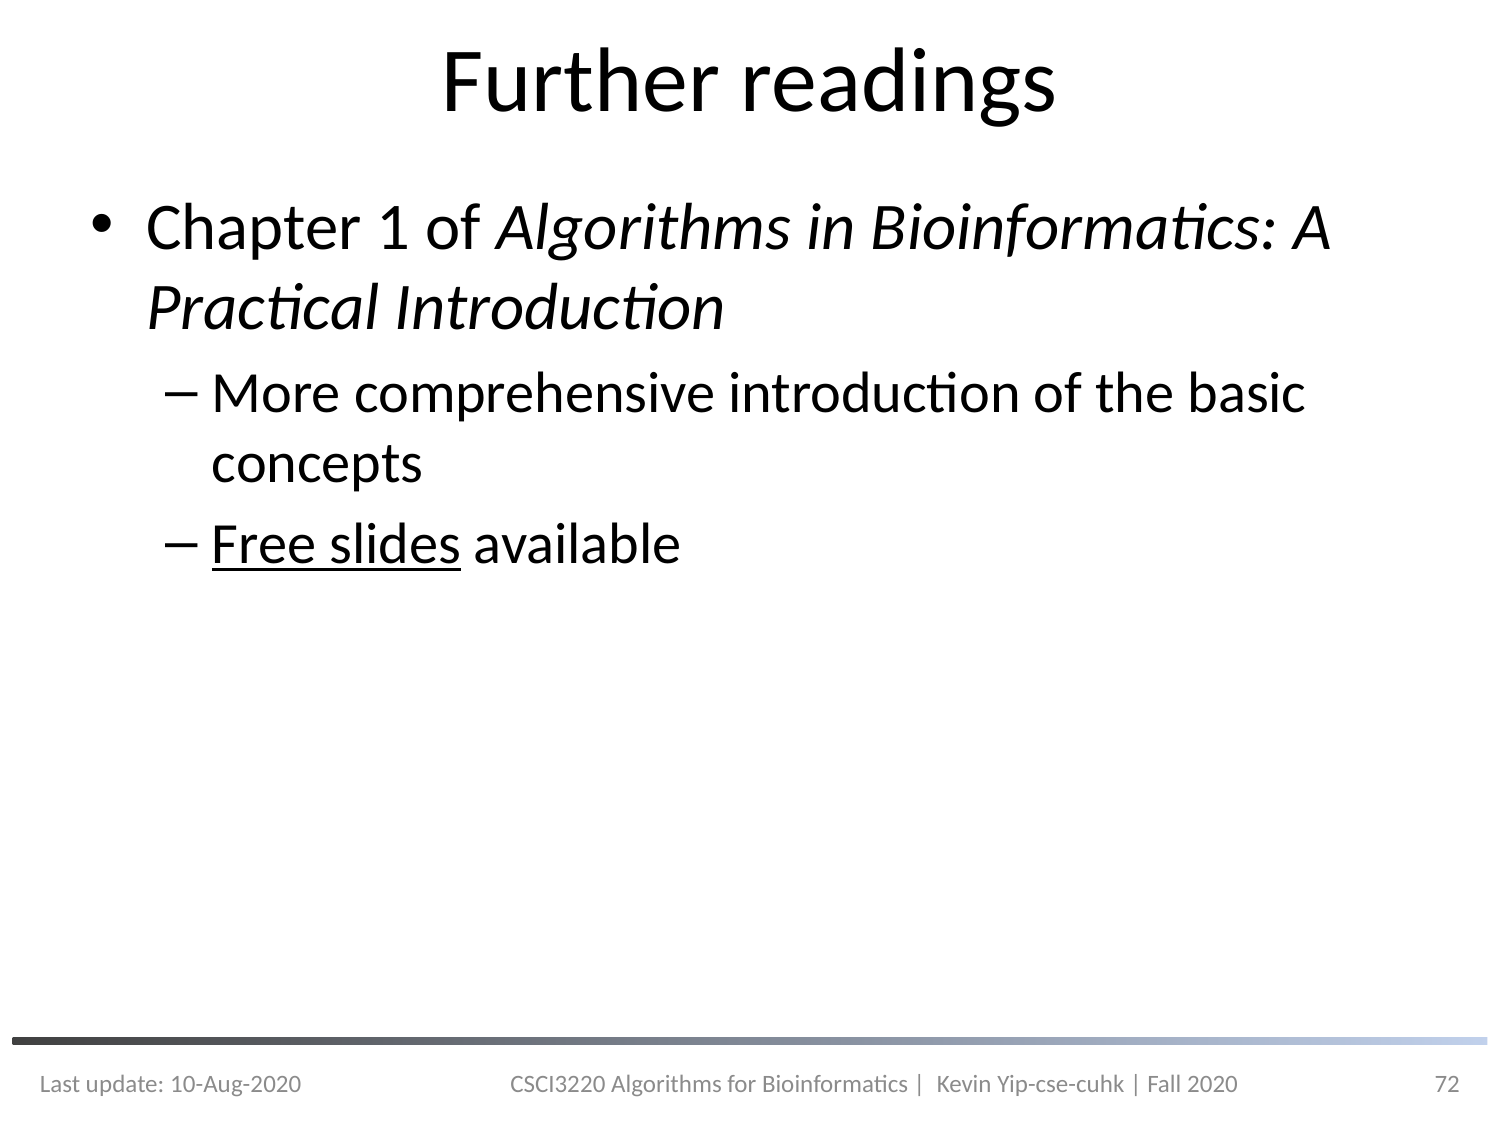

# Further readings
Chapter 1 of Algorithms in Bioinformatics: A Practical Introduction
More comprehensive introduction of the basic concepts
Free slides available
Last update: 10-Aug-2020
CSCI3220 Algorithms for Bioinformatics |  Kevin Yip-cse-cuhk | Fall 2020
72